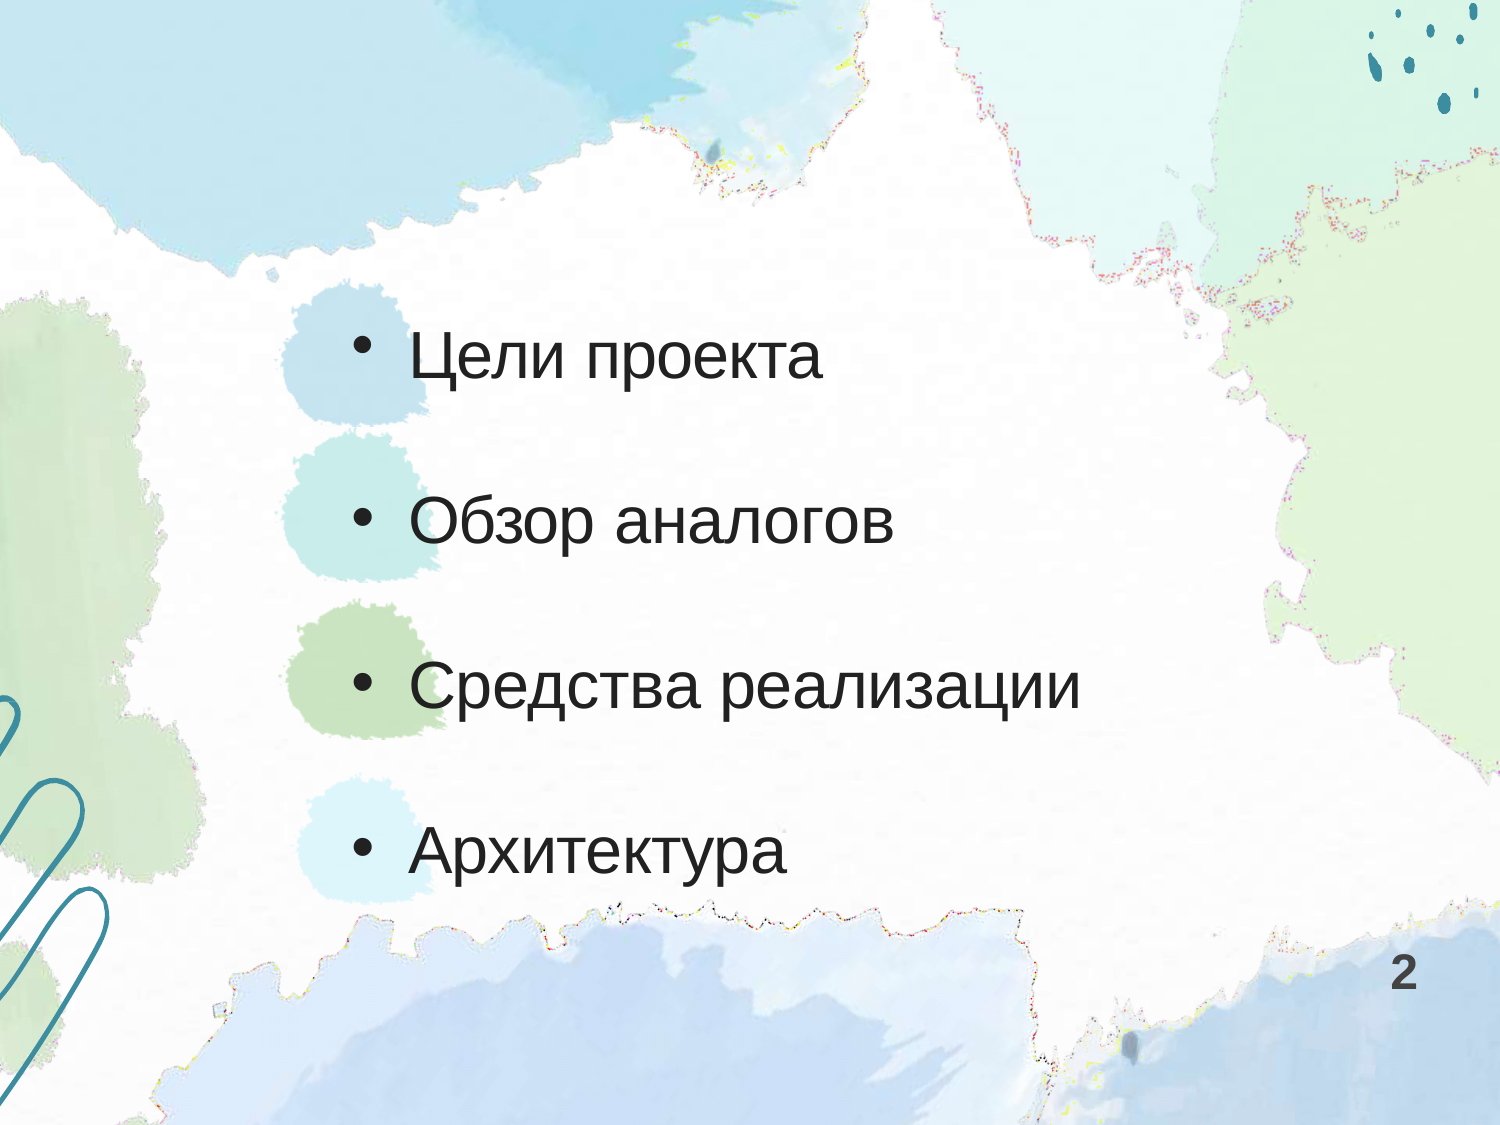

Цели проекта

Обзор аналогов

Средства реализации

Архитектура
2